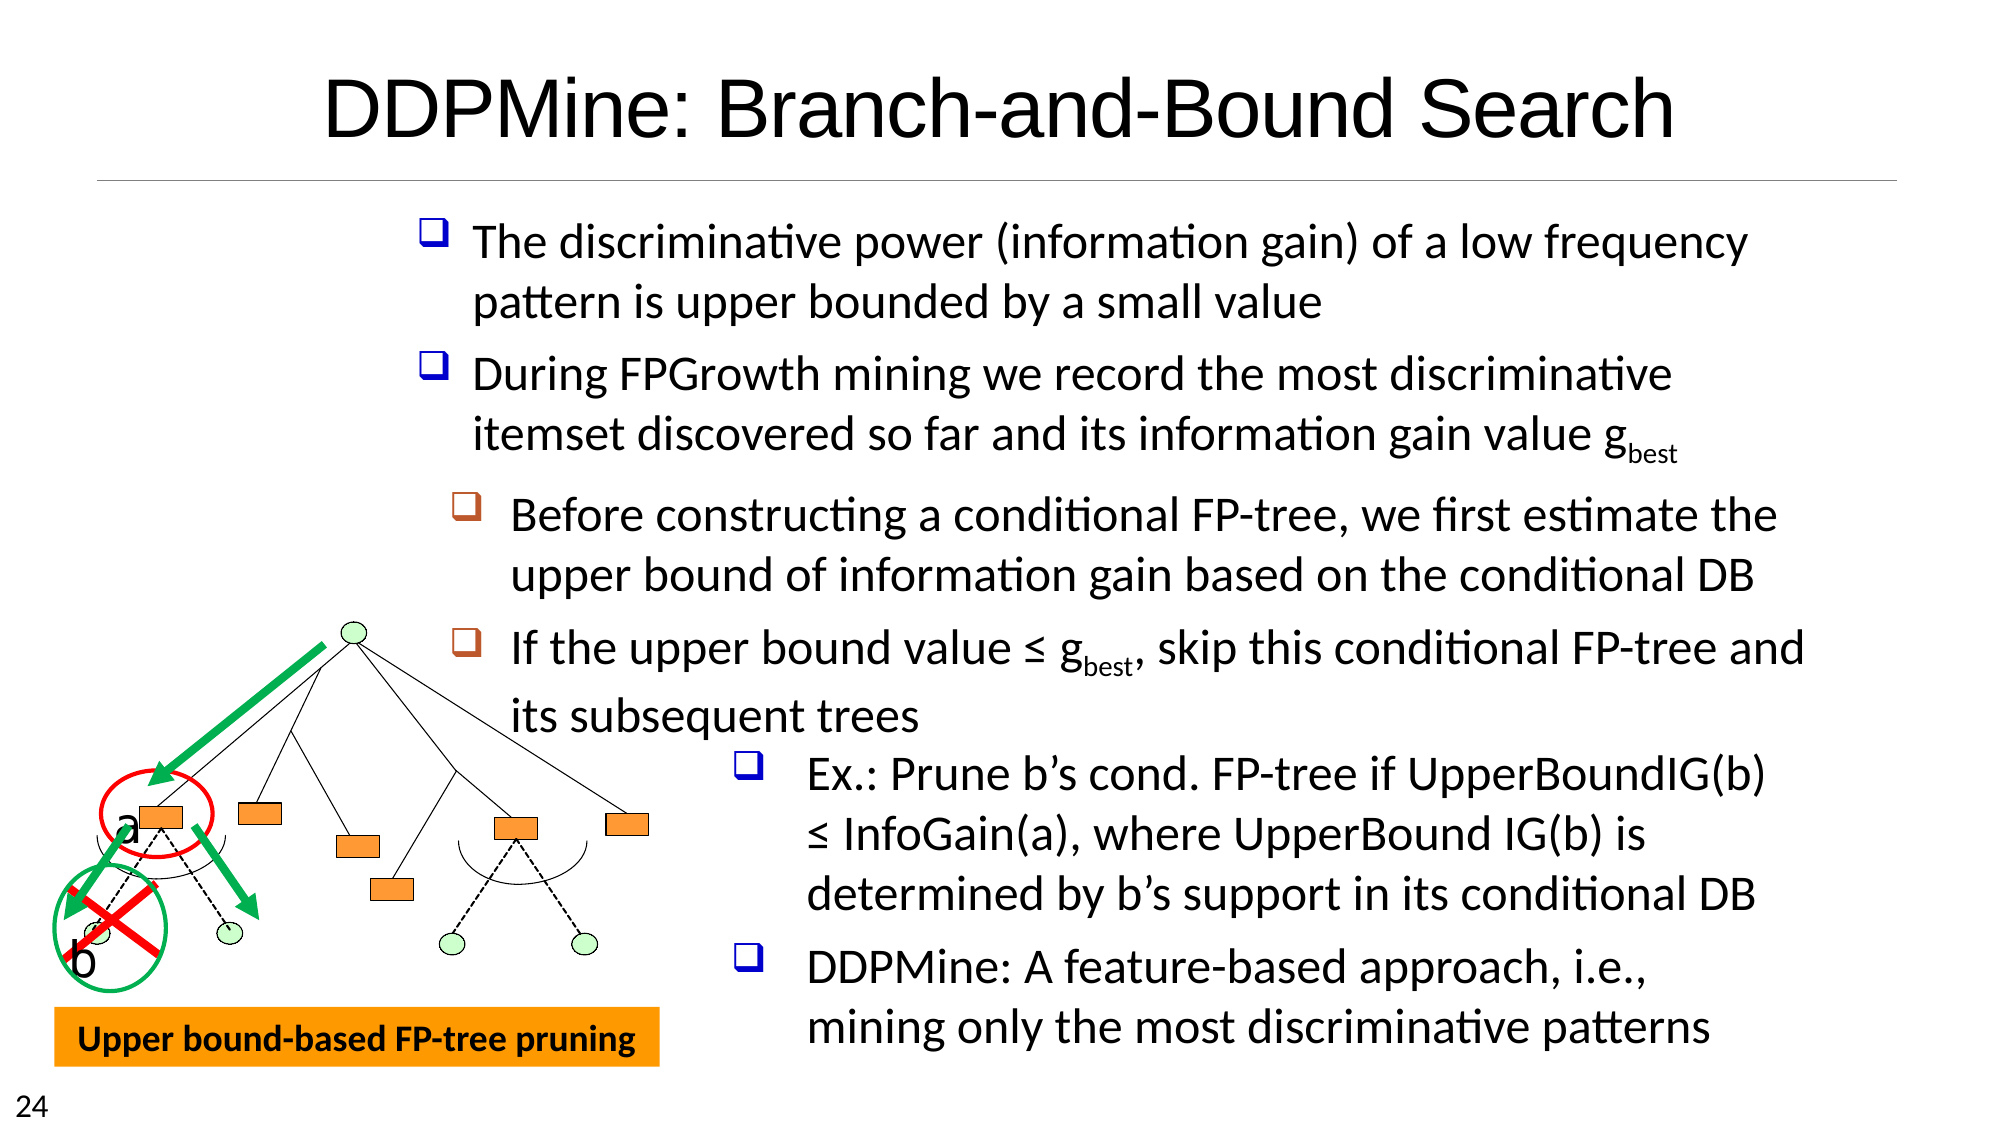

# DDPMine: Branch-and-Bound Search
The discriminative power (information gain) of a low frequency pattern is upper bounded by a small value
During FPGrowth mining we record the most discriminative itemset discovered so far and its information gain value gbest
Before constructing a conditional FP-tree, we first estimate the upper bound of information gain based on the conditional DB
If the upper bound value ≤ gbest, skip this conditional FP-tree and its subsequent trees

a

b
Upper bound-based FP-tree pruning
Ex.: Prune b’s cond. FP-tree if UpperBoundIG(b) ≤ InfoGain(a), where UpperBound IG(b) is determined by b’s support in its conditional DB
DDPMine: A feature-based approach, i.e., mining only the most discriminative patterns